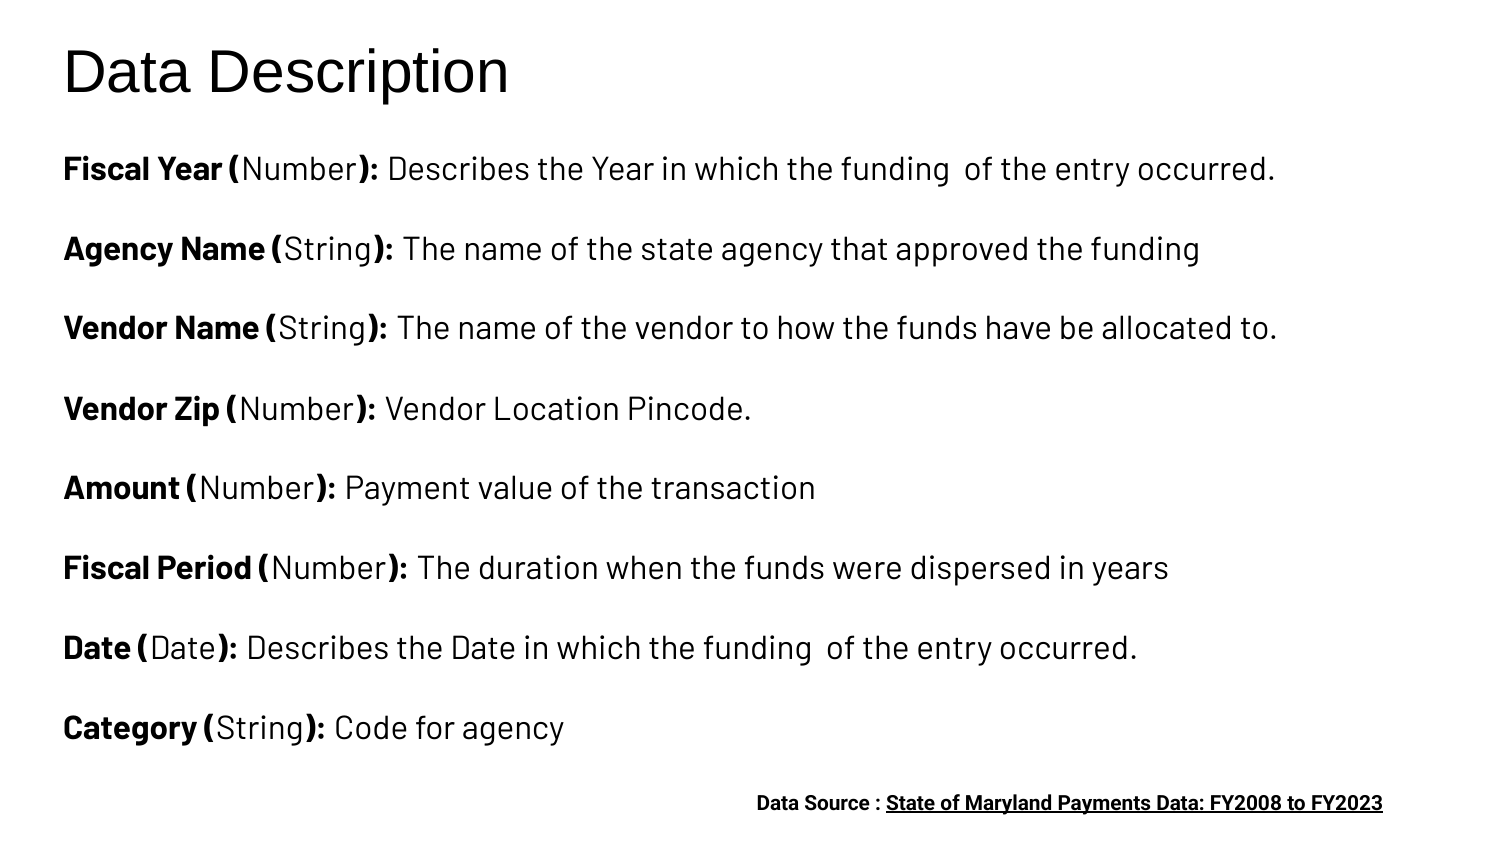

# Data Description
Fiscal Year (Number): Describes the Year in which the funding  of the entry occurred.
Agency Name (String): The name of the state agency that approved the funding

Vendor Name (String): The name of the vendor to how the funds have be allocated to.

Vendor Zip (Number): Vendor Location Pincode.

Amount (Number): Payment value of the transaction

Fiscal Period (Number): The duration when the funds were dispersed in years

Date (Date): Describes the Date in which the funding  of the entry occurred.

Category (String): Code for agency

Data Source : State of Maryland Payments Data: FY2008 to FY2023